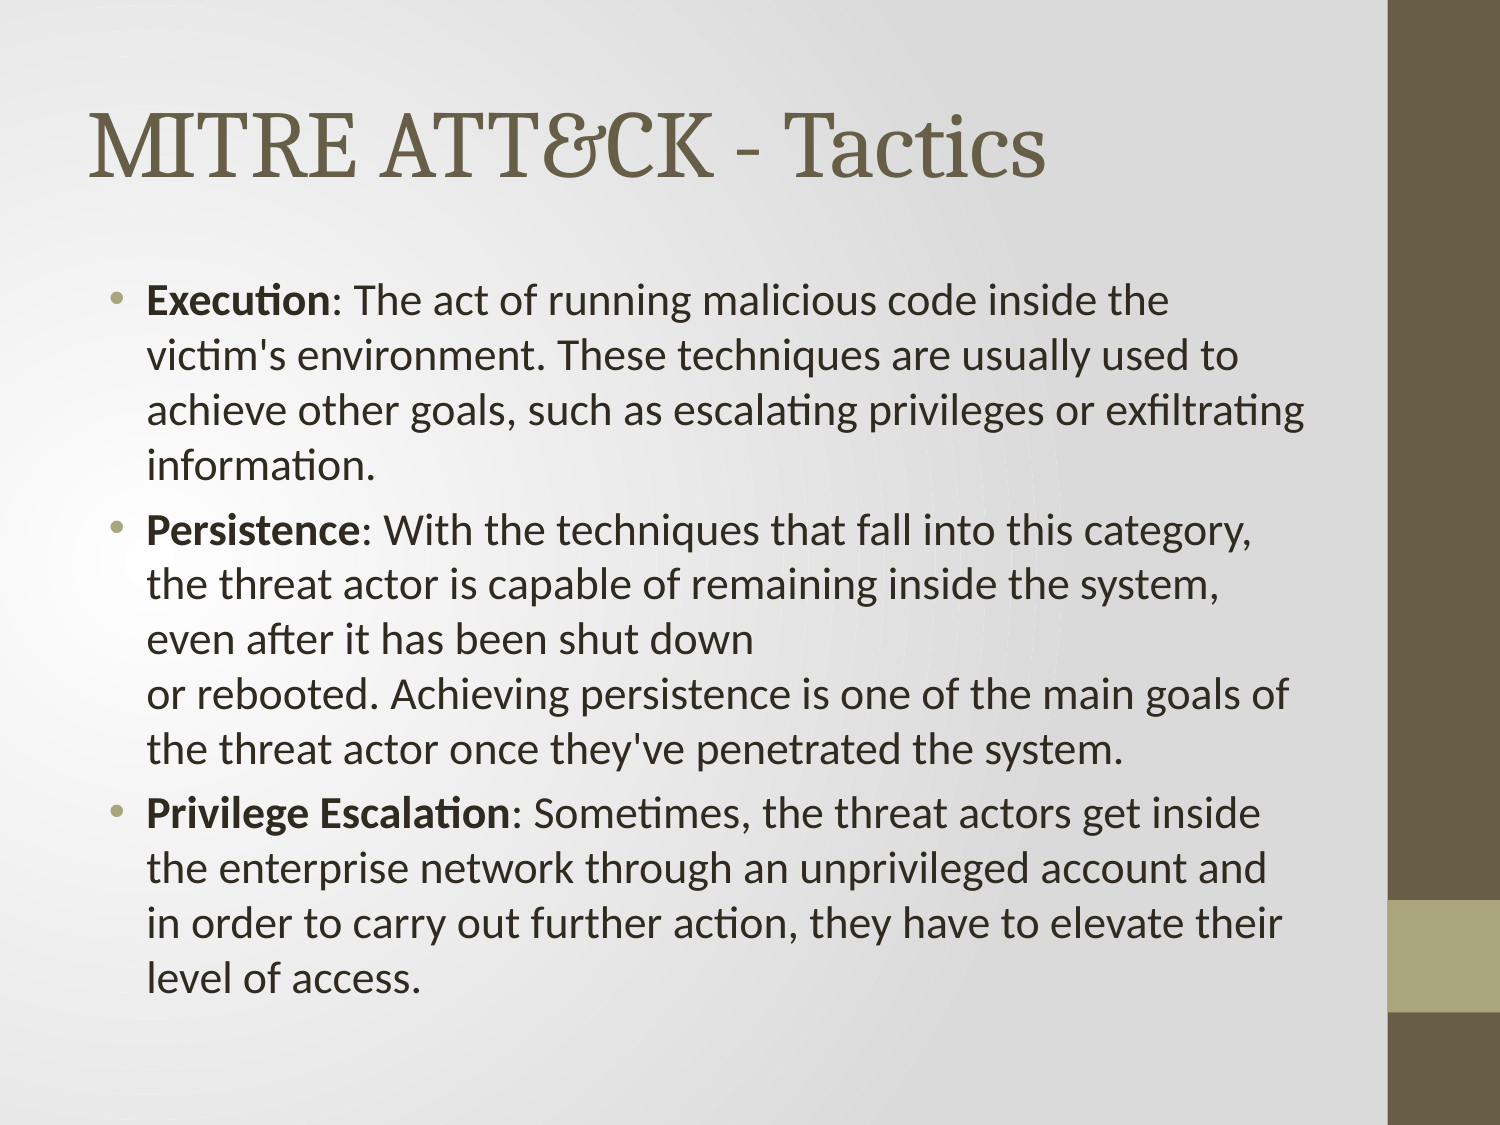

# MITRE ATT&CK - Tactics
Execution: The act of running malicious code inside the victim's environment. These techniques are usually used to achieve other goals, such as escalating privileges or exfiltrating information.
Persistence: With the techniques that fall into this category, the threat actor is capable of remaining inside the system, even after it has been shut down
or rebooted. Achieving persistence is one of the main goals of the threat actor once they've penetrated the system.
Privilege Escalation: Sometimes, the threat actors get inside the enterprise network through an unprivileged account and in order to carry out further action, they have to elevate their level of access.